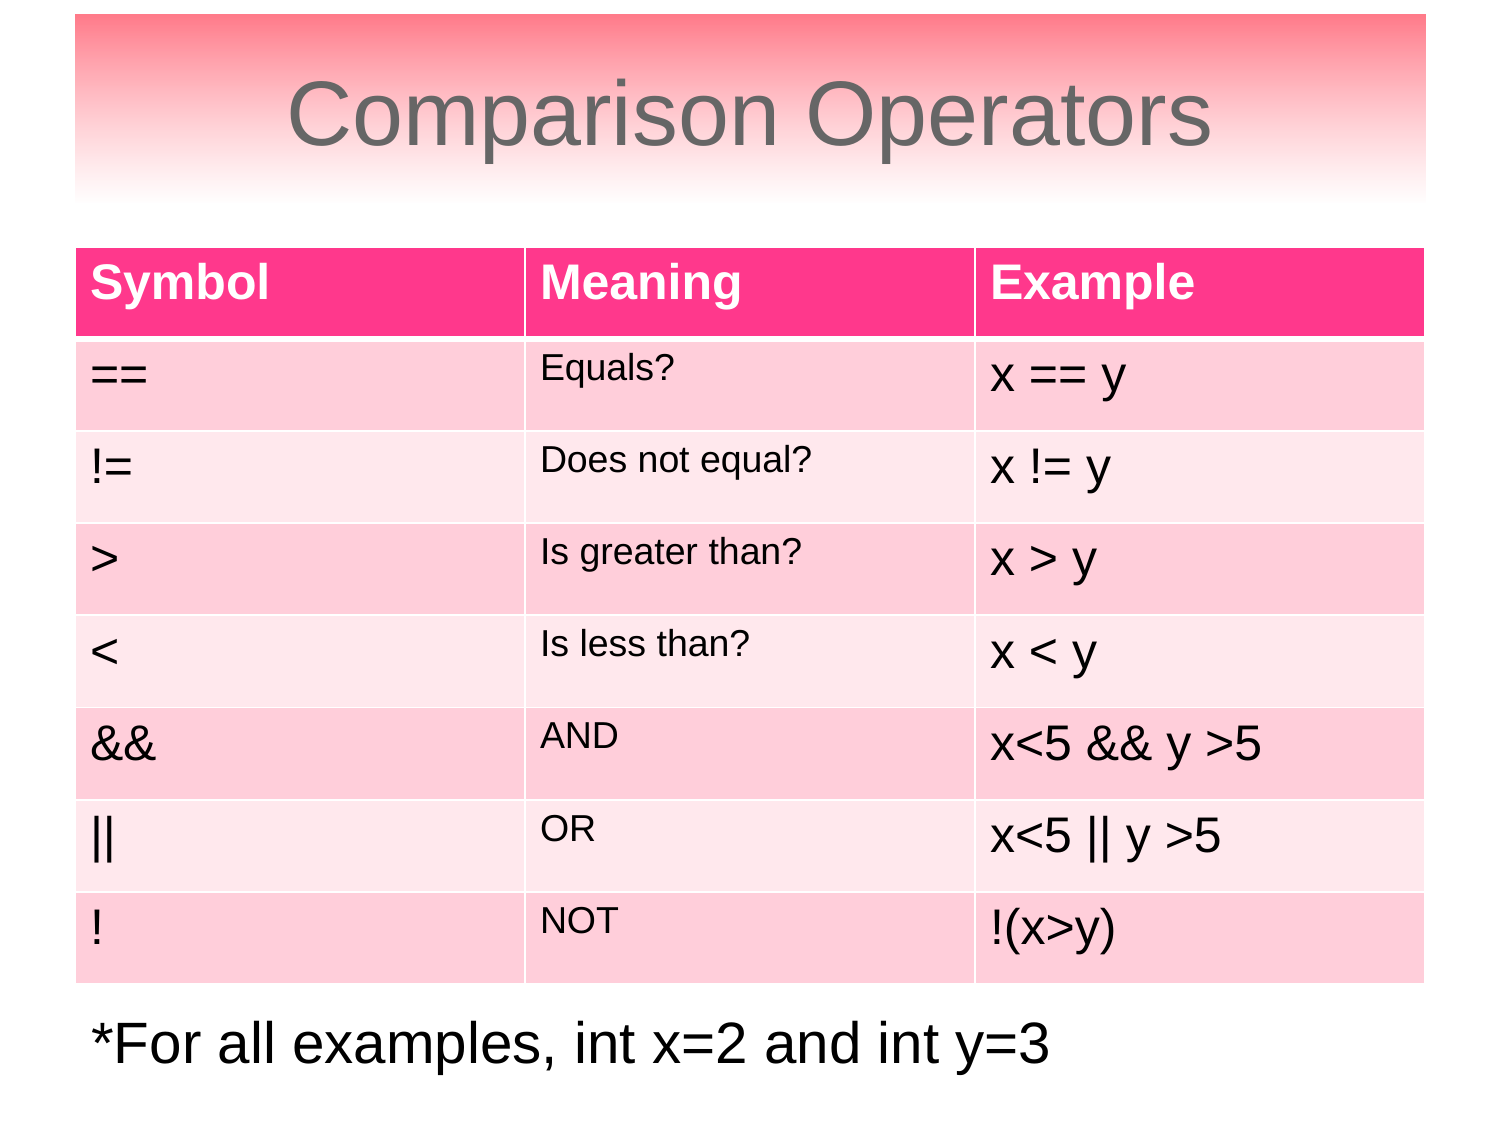

# Comparison Operators
| Symbol | Meaning | Example |
| --- | --- | --- |
| == | Equals? | x == y |
| != | Does not equal? | x != y |
| > | Is greater than? | x > y |
| < | Is less than? | x < y |
| && | AND | x<5 && y >5 |
| || | OR | x<5 || y >5 |
| ! | NOT | !(x>y) |
*For all examples, int x=2 and int y=3